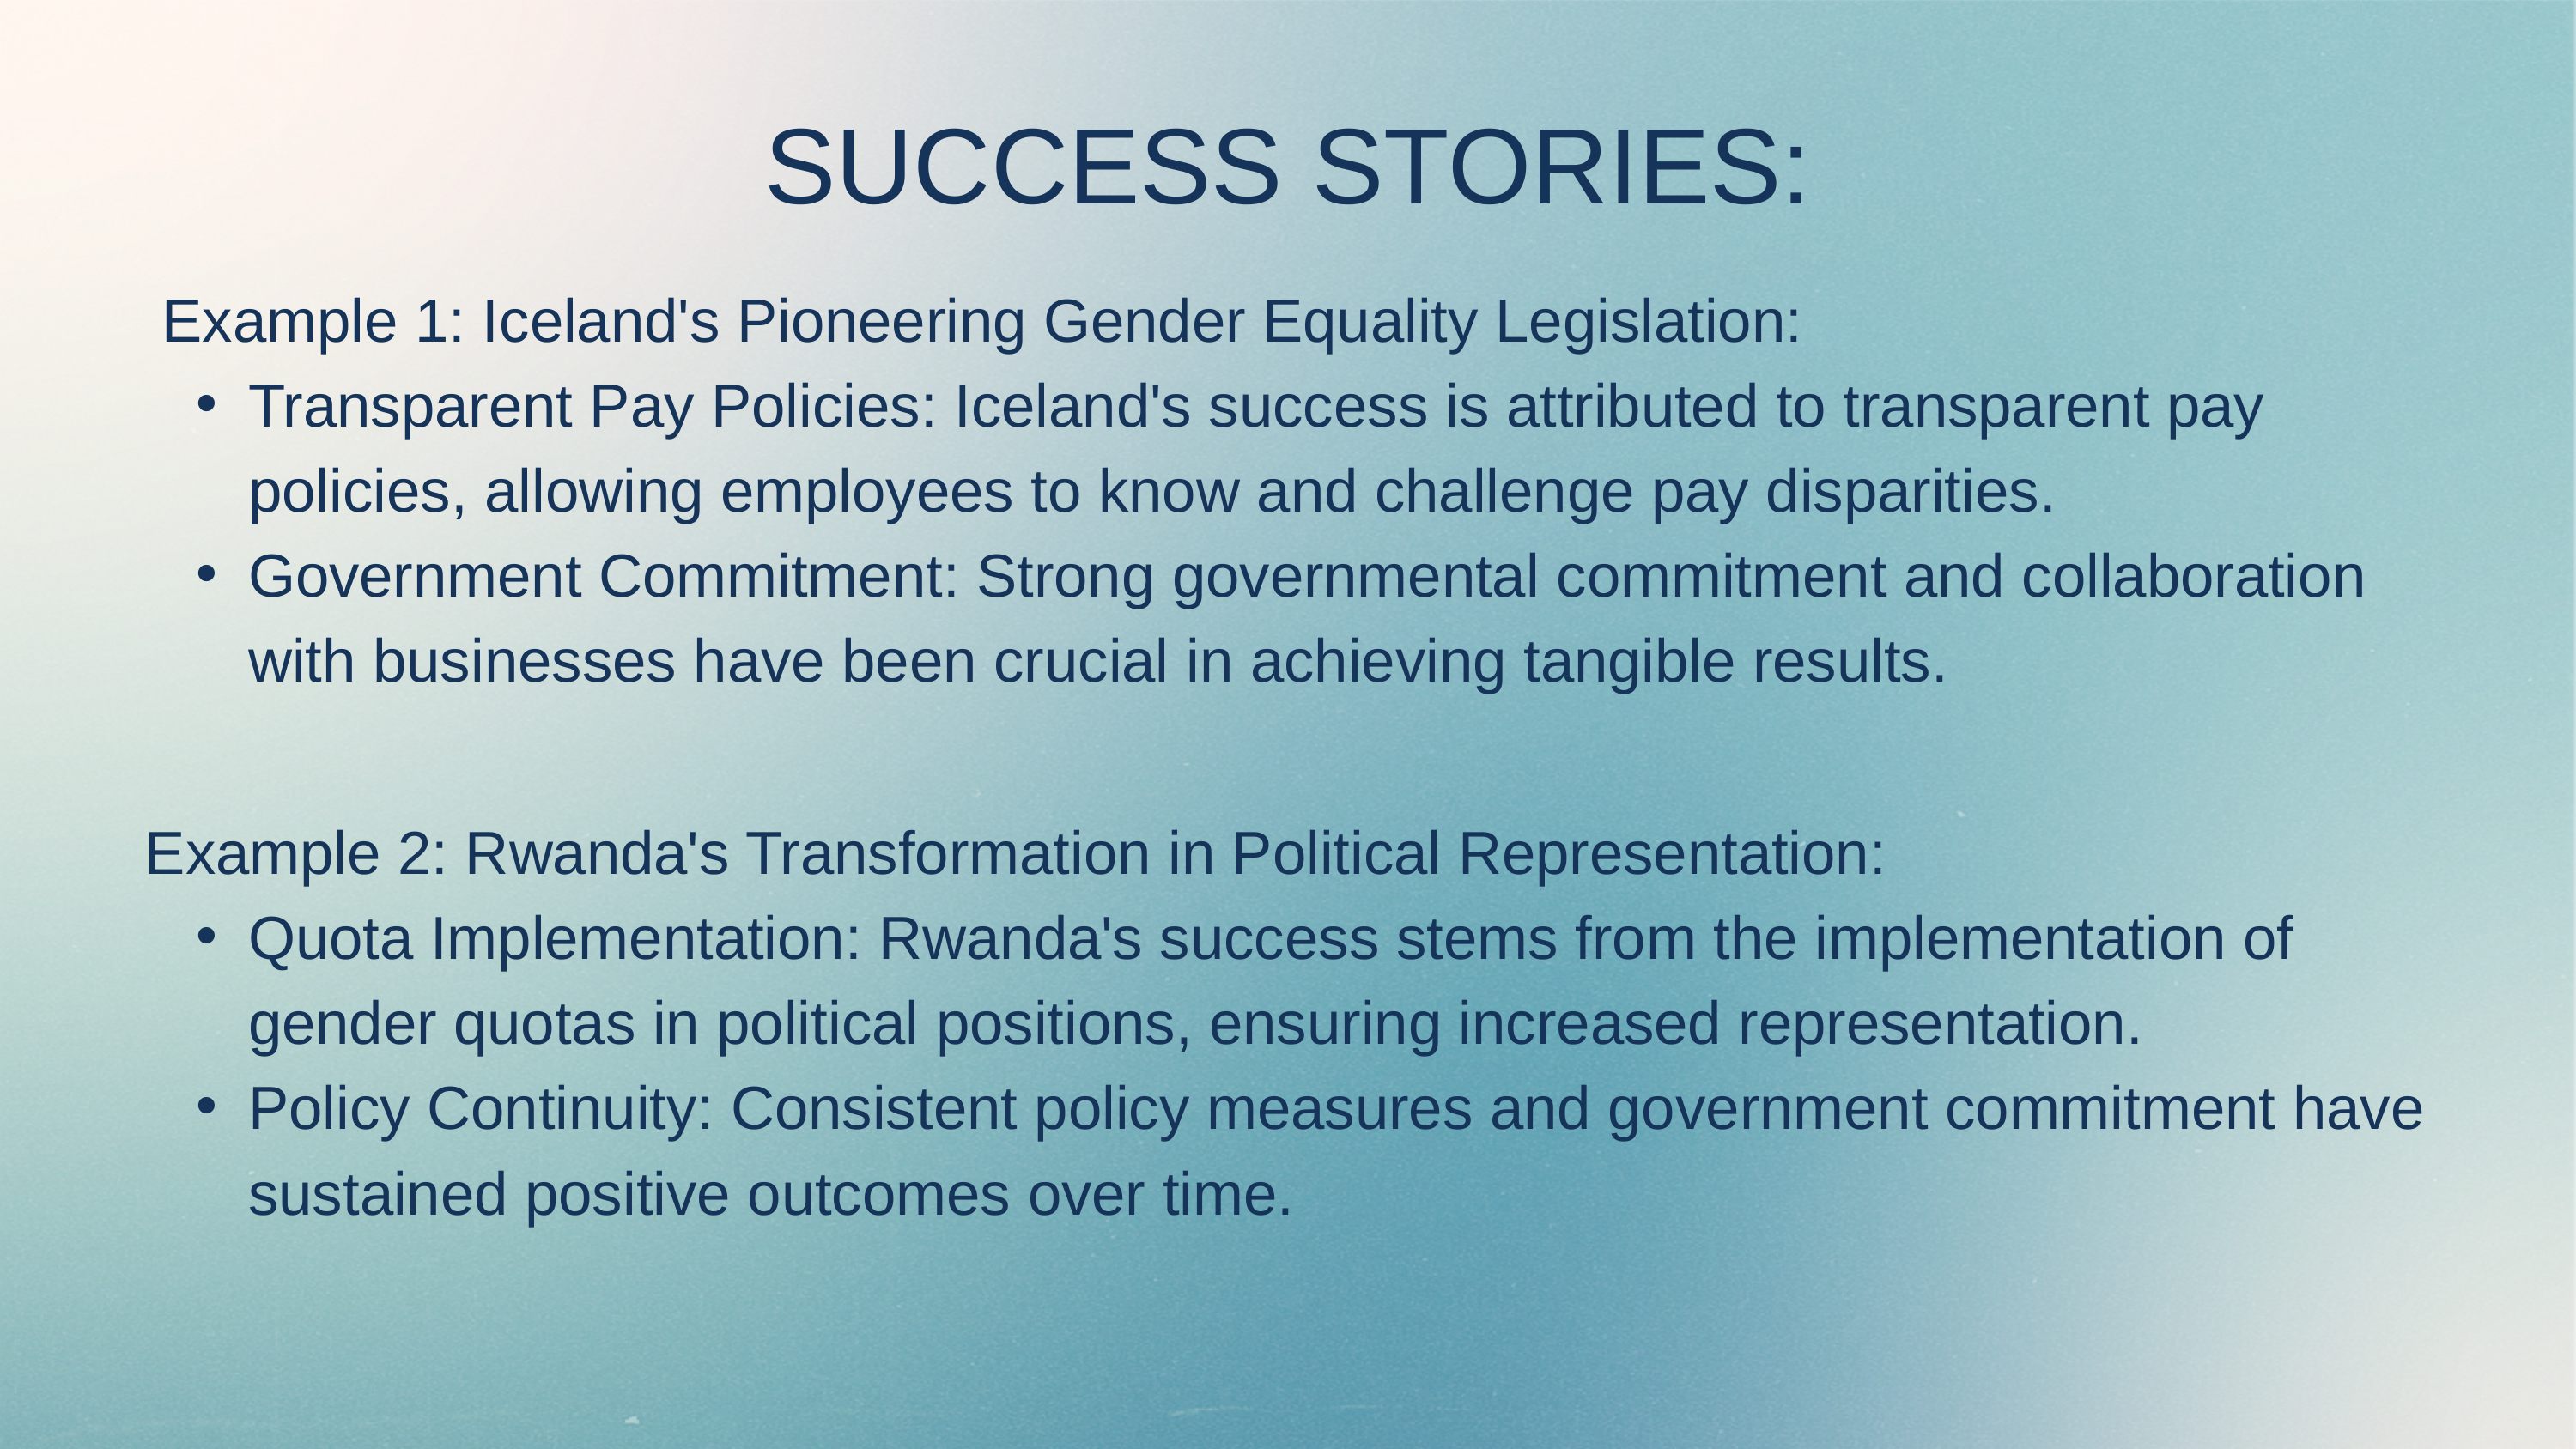

SUCCESS STORIES:
 Example 1: Iceland's Pioneering Gender Equality Legislation:
Transparent Pay Policies: Iceland's success is attributed to transparent pay policies, allowing employees to know and challenge pay disparities.
Government Commitment: Strong governmental commitment and collaboration with businesses have been crucial in achieving tangible results.
Example 2: Rwanda's Transformation in Political Representation:
Quota Implementation: Rwanda's success stems from the implementation of gender quotas in political positions, ensuring increased representation.
Policy Continuity: Consistent policy measures and government commitment have sustained positive outcomes over time.